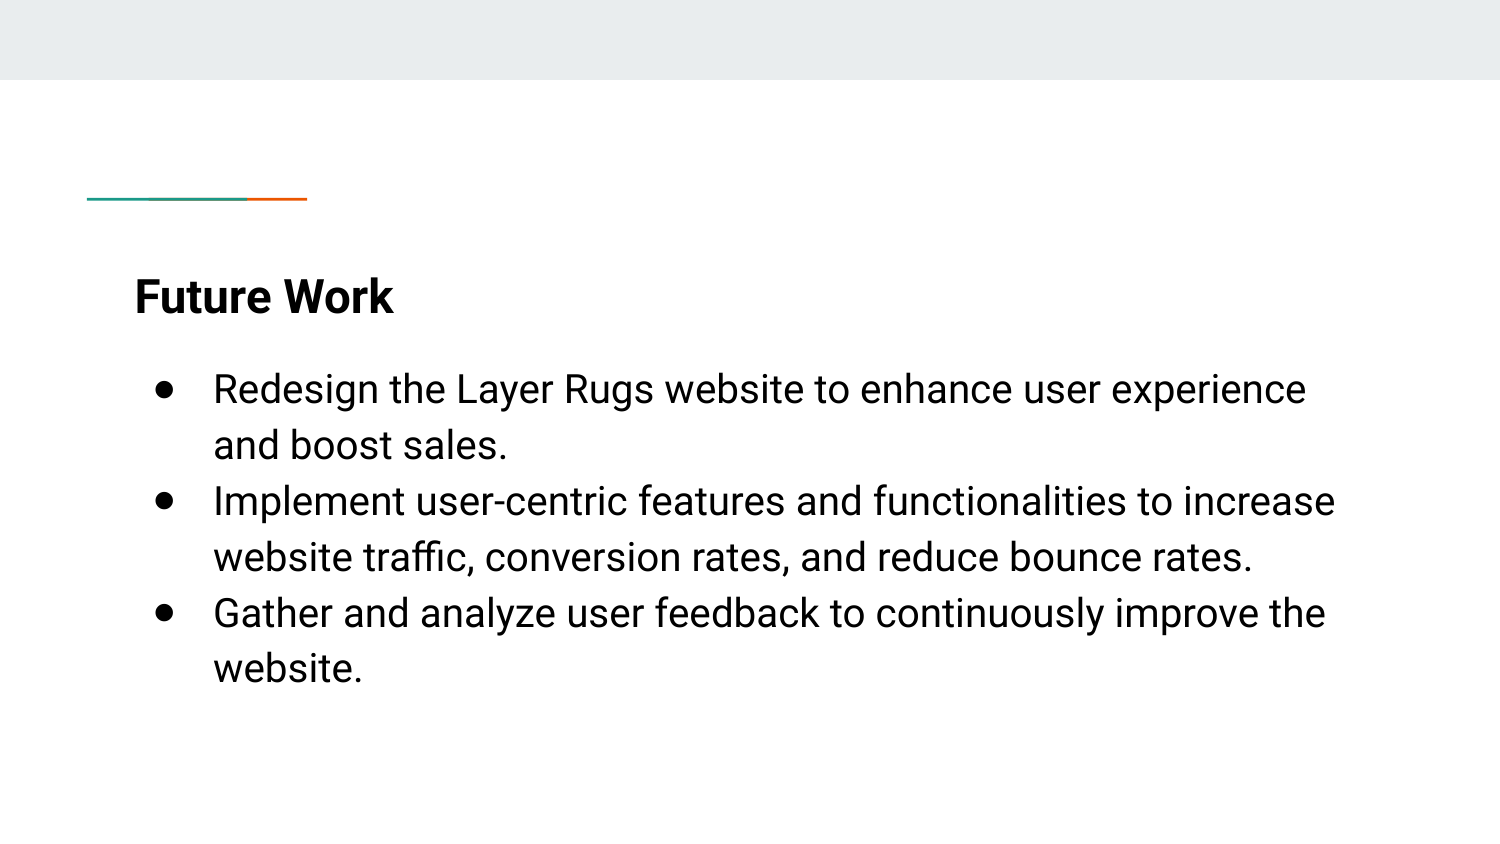

# Future Work

Redesign the Layer Rugs website to enhance user experience and boost sales.
Implement user-centric features and functionalities to increase website traffic, conversion rates, and reduce bounce rates.
Gather and analyze user feedback to continuously improve the website.